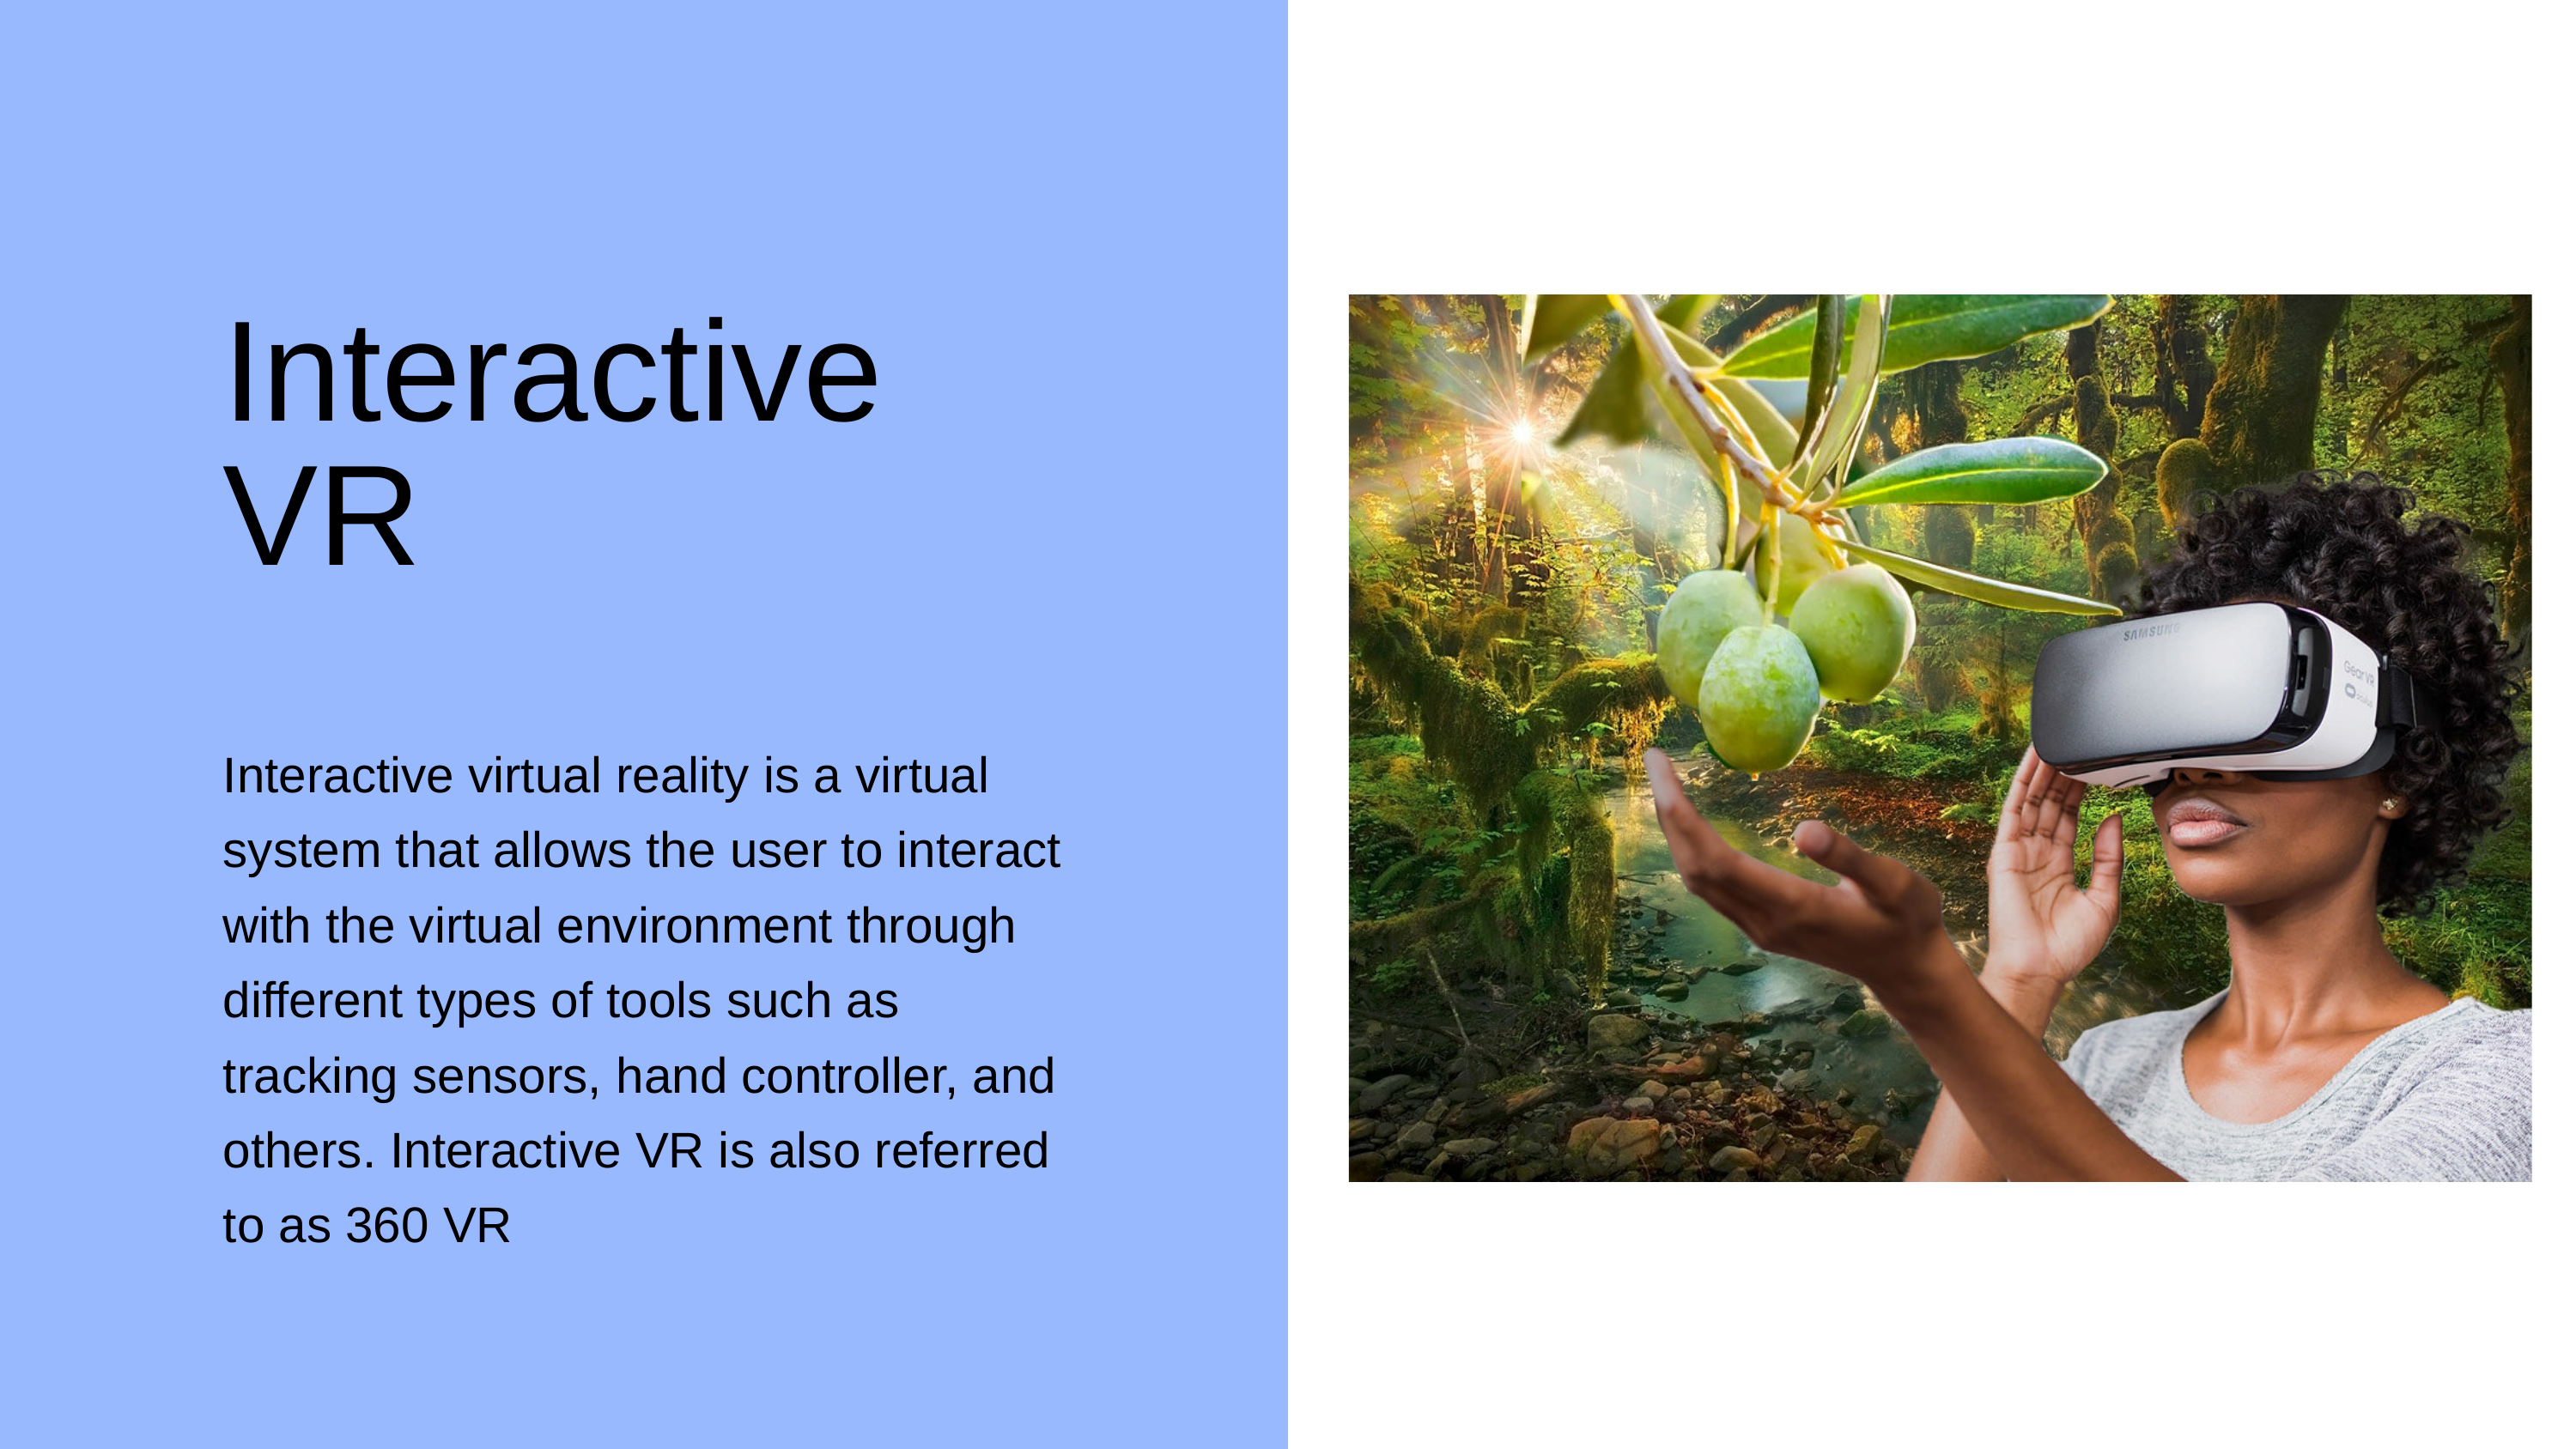

Interactive VR
Interactive virtual reality is a virtual system that allows the user to interact with the virtual environment through different types of tools such as tracking sensors, hand controller, and others. Interactive VR is also referred to as 360 VR